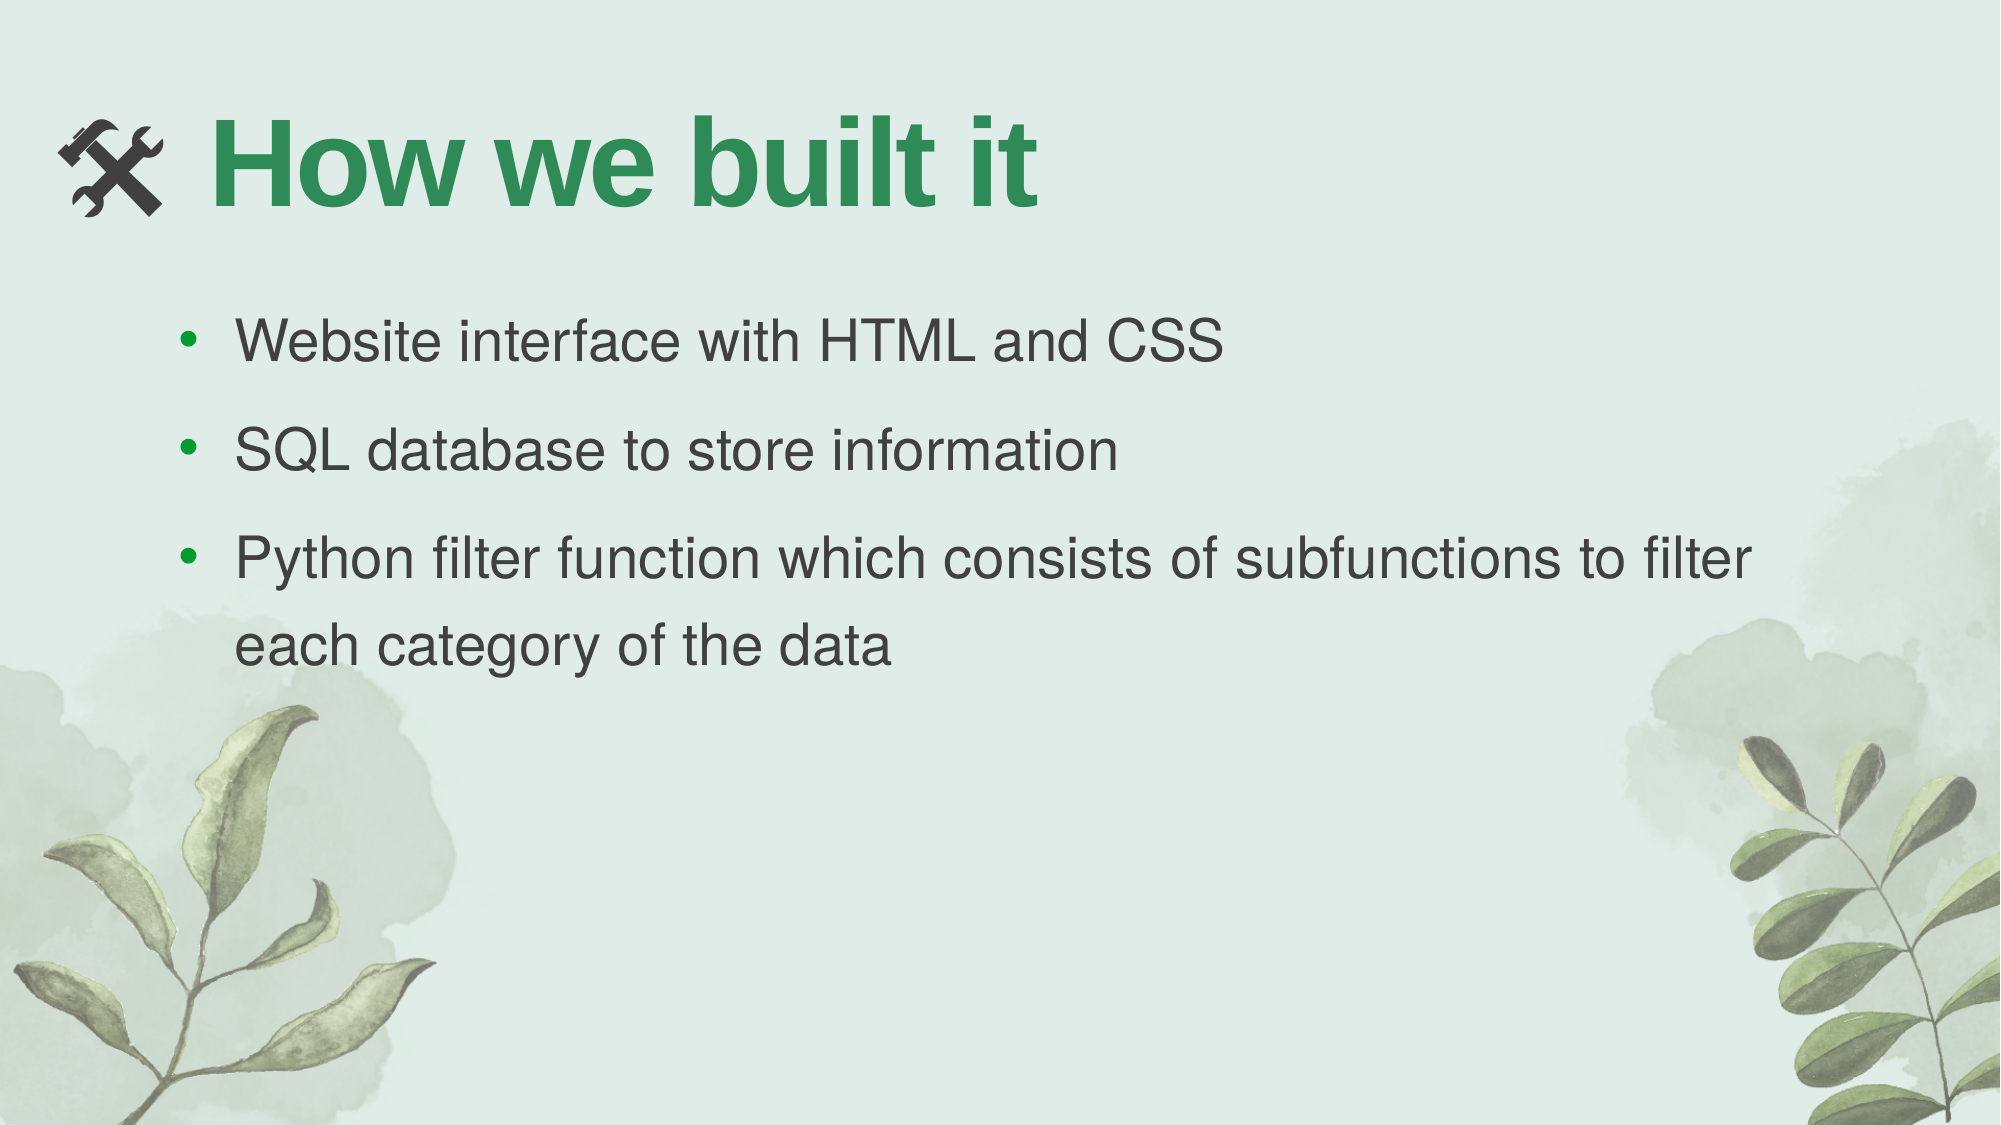

# 🛠 How we built it
Website interface with HTML and CSS
SQL database to store information
Python filter function which consists of subfunctions to filter each category of the data